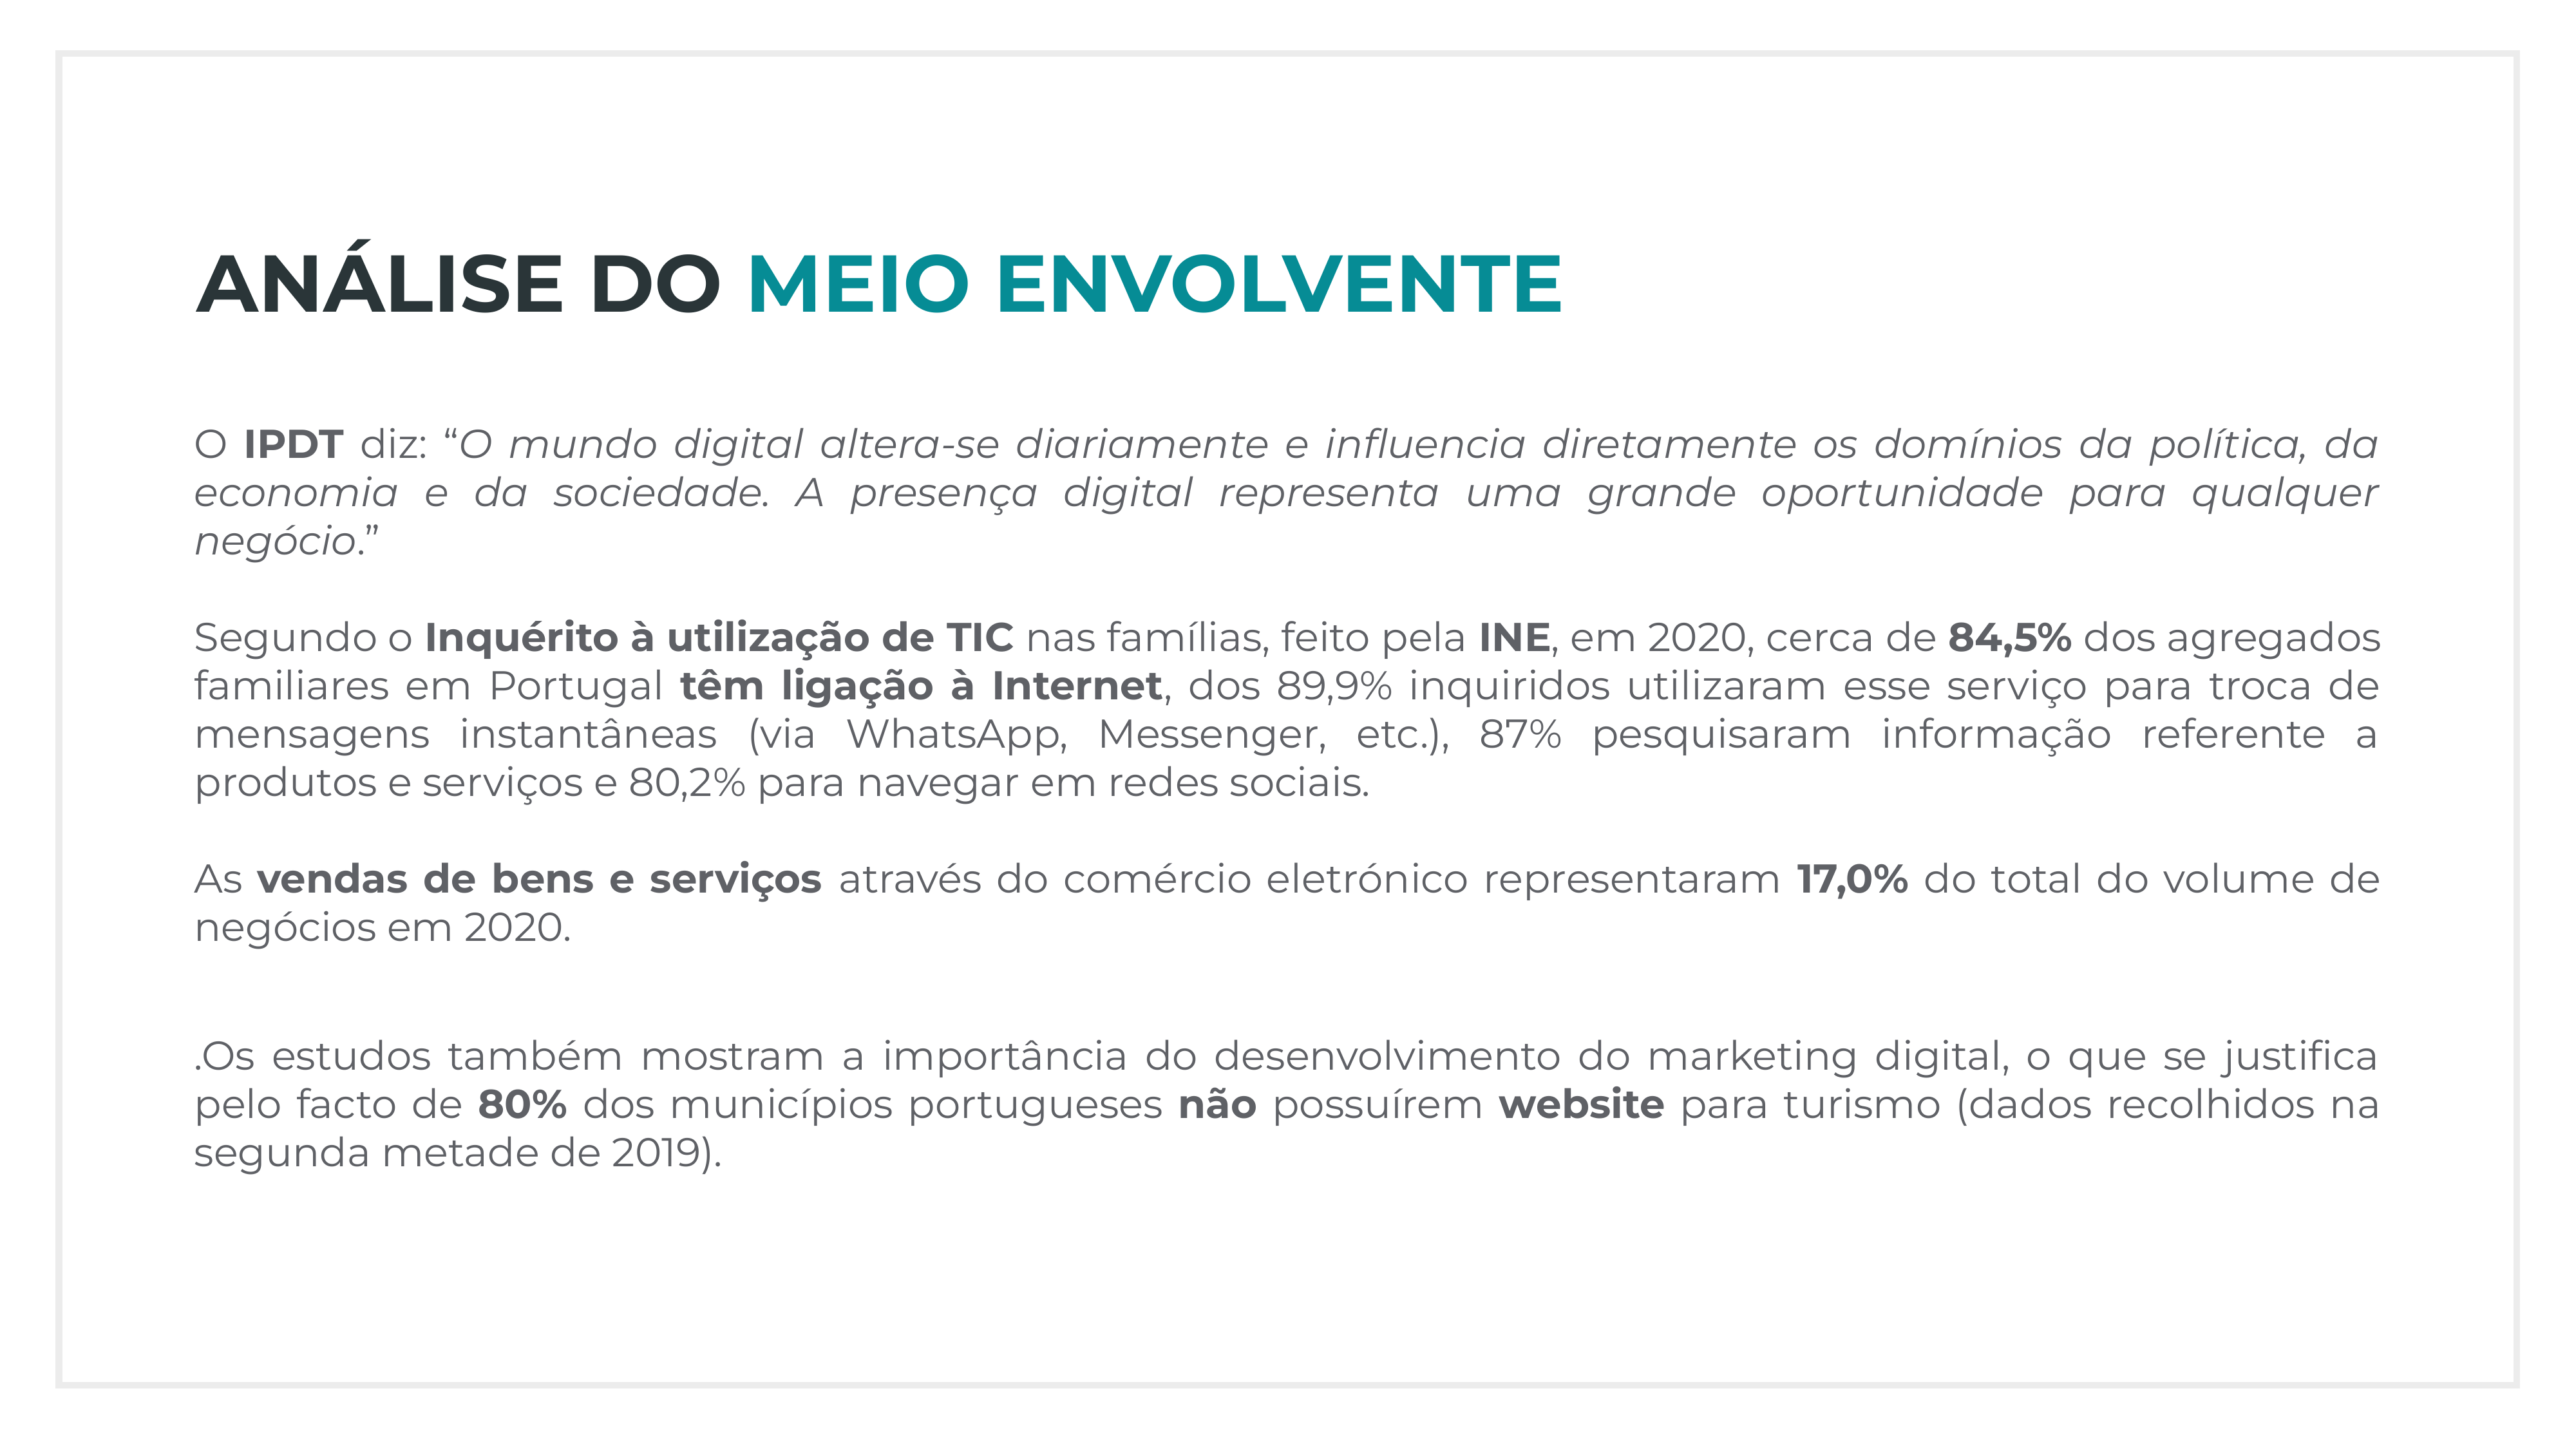

Análise do meio envolvente
O IPDT diz: “O mundo digital altera-se diariamente e influencia diretamente os domínios da política, da economia e da sociedade. A presença digital representa uma grande oportunidade para qualquer negócio.”

Segundo o Inquérito à utilização de TIC nas famílias, feito pela INE, em 2020, cerca de 84,5% dos agregados familiares em Portugal têm ligação à Internet, dos 89,9% inquiridos utilizaram esse serviço para troca de mensagens instantâneas (via WhatsApp, Messenger, etc.), 87% pesquisaram informação referente a produtos e serviços e 80,2% para navegar em redes sociais.

As vendas de bens e serviços através do comércio eletrónico representaram 17,0% do total do volume de negócios em 2020.

.Os estudos também mostram a importância do desenvolvimento do marketing digital, o que se justifica pelo facto de 80% dos municípios portugueses não possuírem website para turismo (dados recolhidos na segunda metade de 2019).